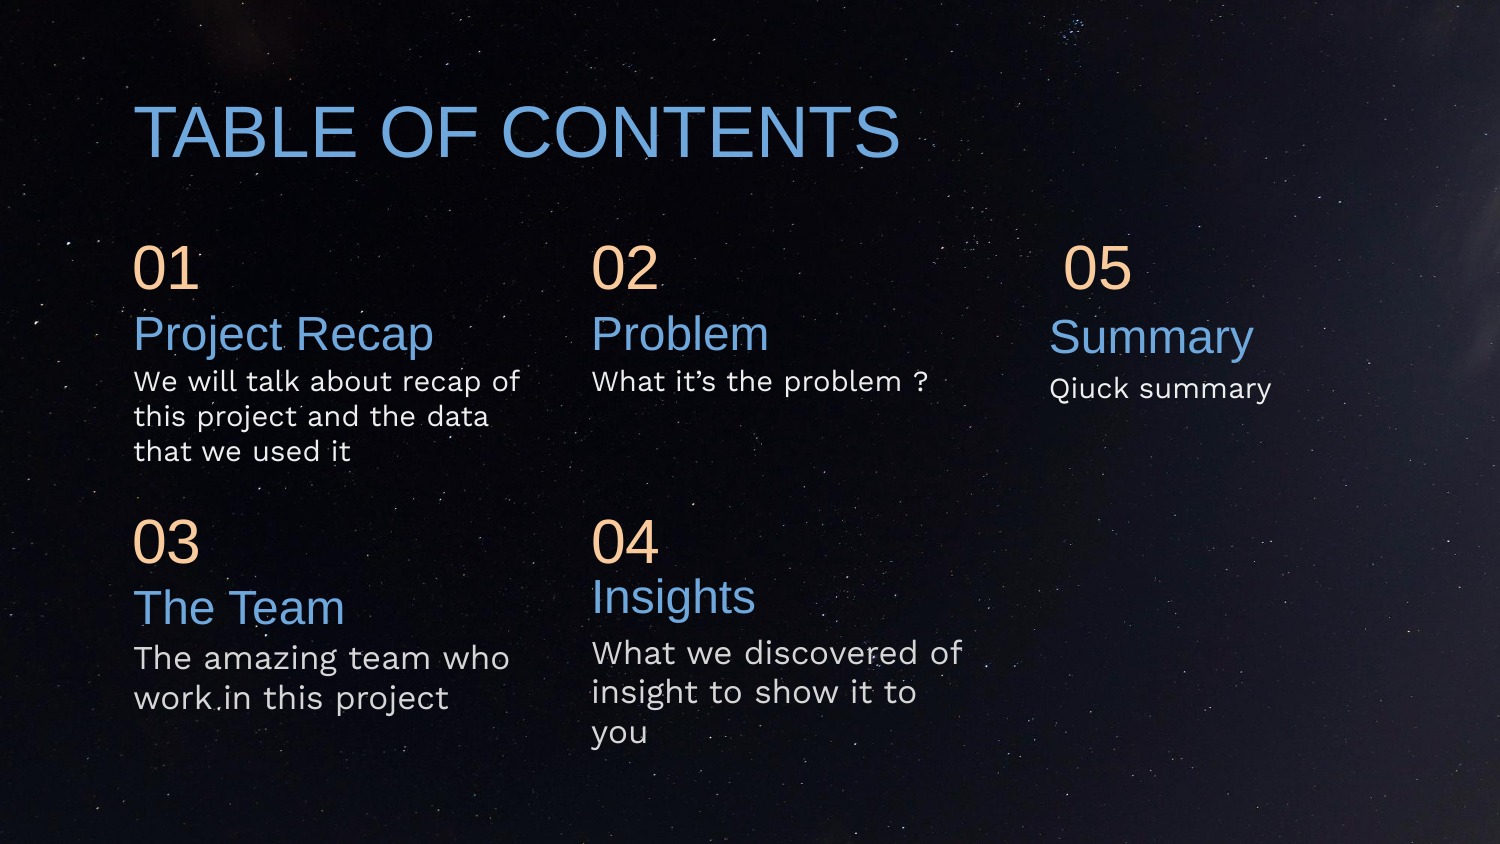

# TABLE OF CONTENTS
01
05
02
Project Recap
Problem
Summary
We will talk about recap of this project and the data that we used it
What it’s the problem ?
Qiuck summary
03
04
Insights
The Team
What we discovered of insight to show it to you
The amazing team who work in this project